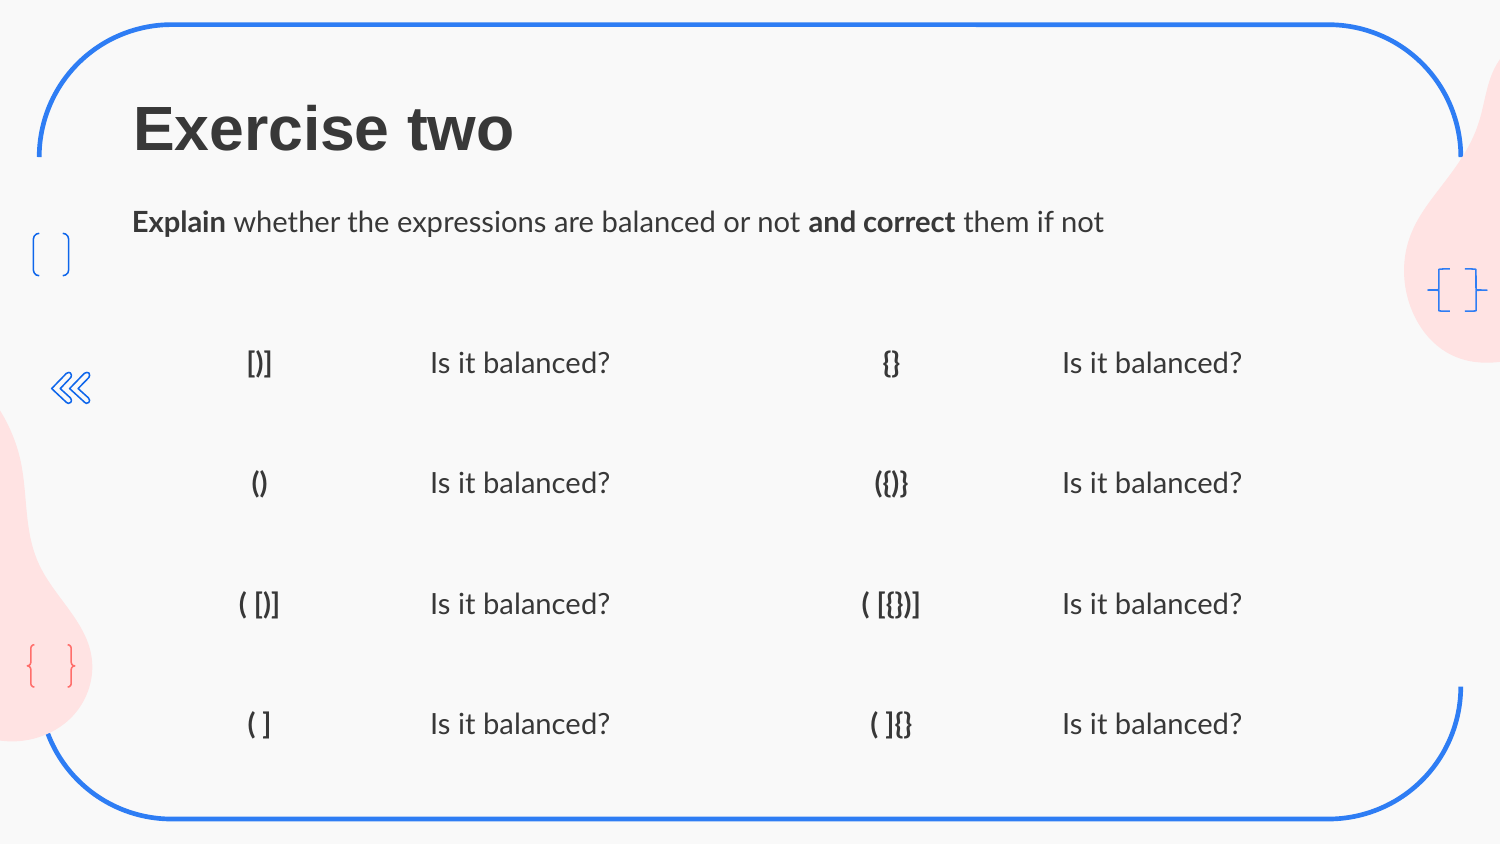

# Exercise two
Explain whether the expressions are balanced or not and correct them if not
[)]
Is it balanced?
{}
Is it balanced?
()
Is it balanced?
({)}
Is it balanced?
( [)]
Is it balanced?
( [{})]
Is it balanced?
( ]
Is it balanced?
( ]{}
Is it balanced?